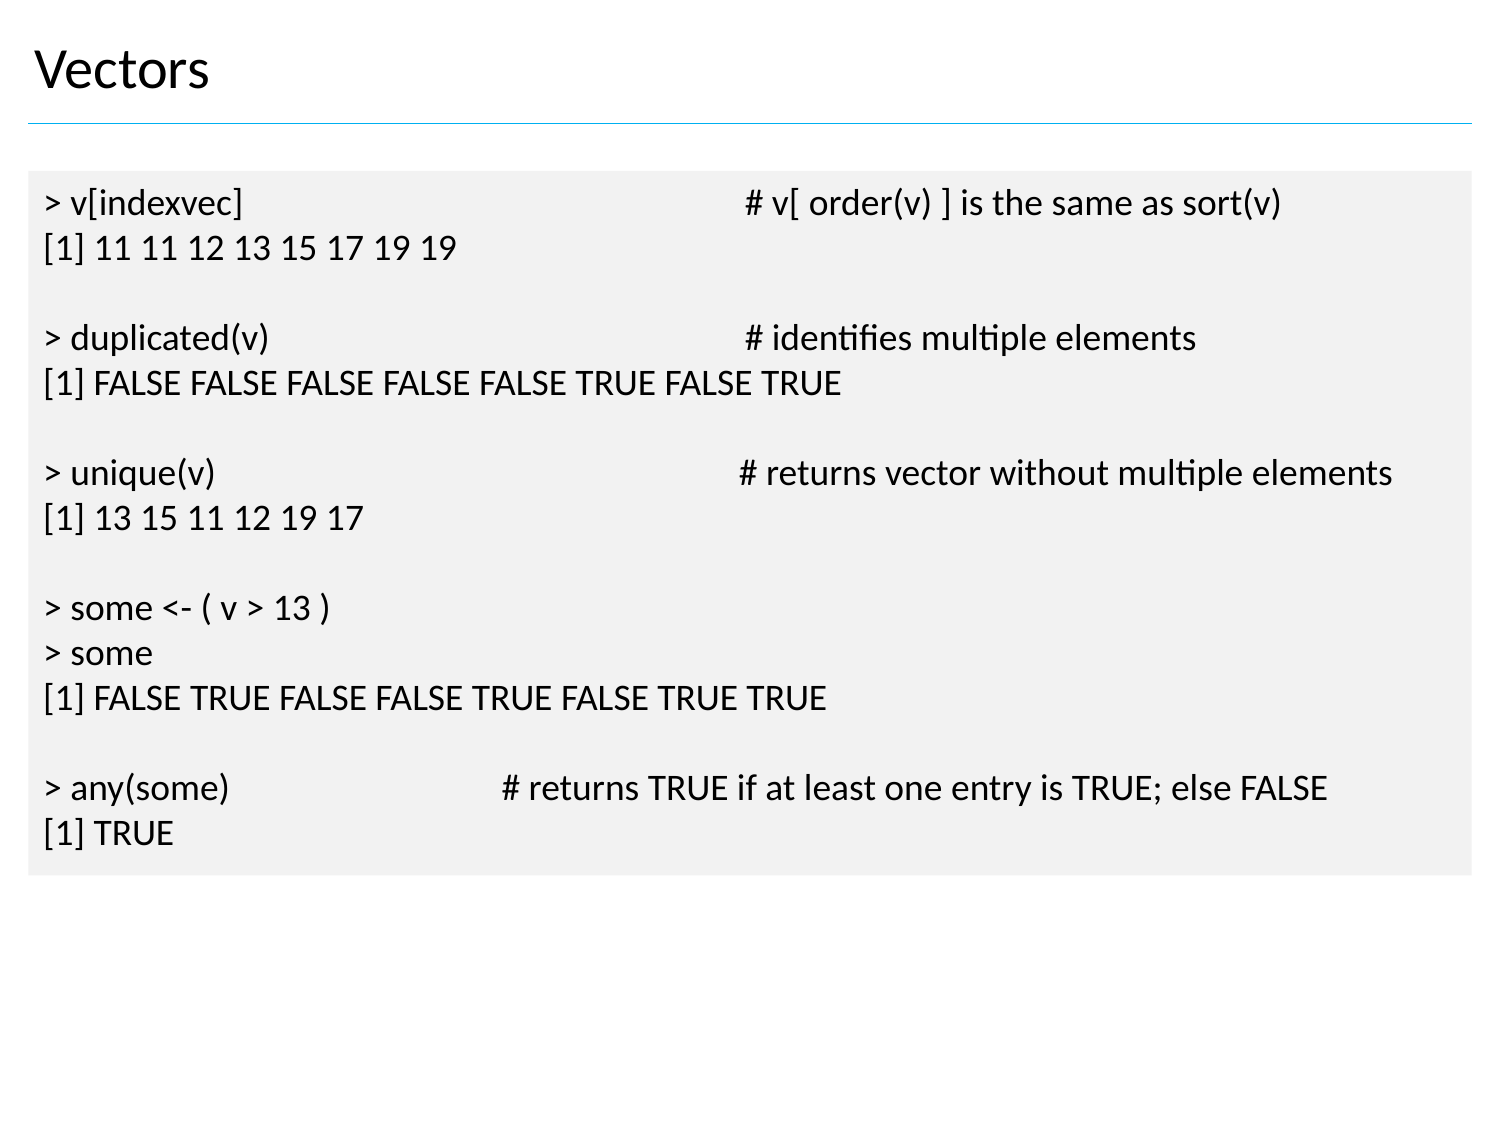

Vectors
> v[indexvec]			            # v[ order(v) ] is the same as sort(v)
[1] 11 11 12 13 15 17 19 19

> duplicated(v) 			            # identifies multiple elements
[1] FALSE FALSE FALSE FALSE FALSE TRUE FALSE TRUE

> unique(v) 		                             # returns vector without multiple elements
[1] 13 15 11 12 19 17

> some <- ( v > 13 )
> some
[1] FALSE TRUE FALSE FALSE TRUE FALSE TRUE TRUE

> any(some) 		 # returns TRUE if at least one entry is TRUE; else FALSE
[1] TRUE